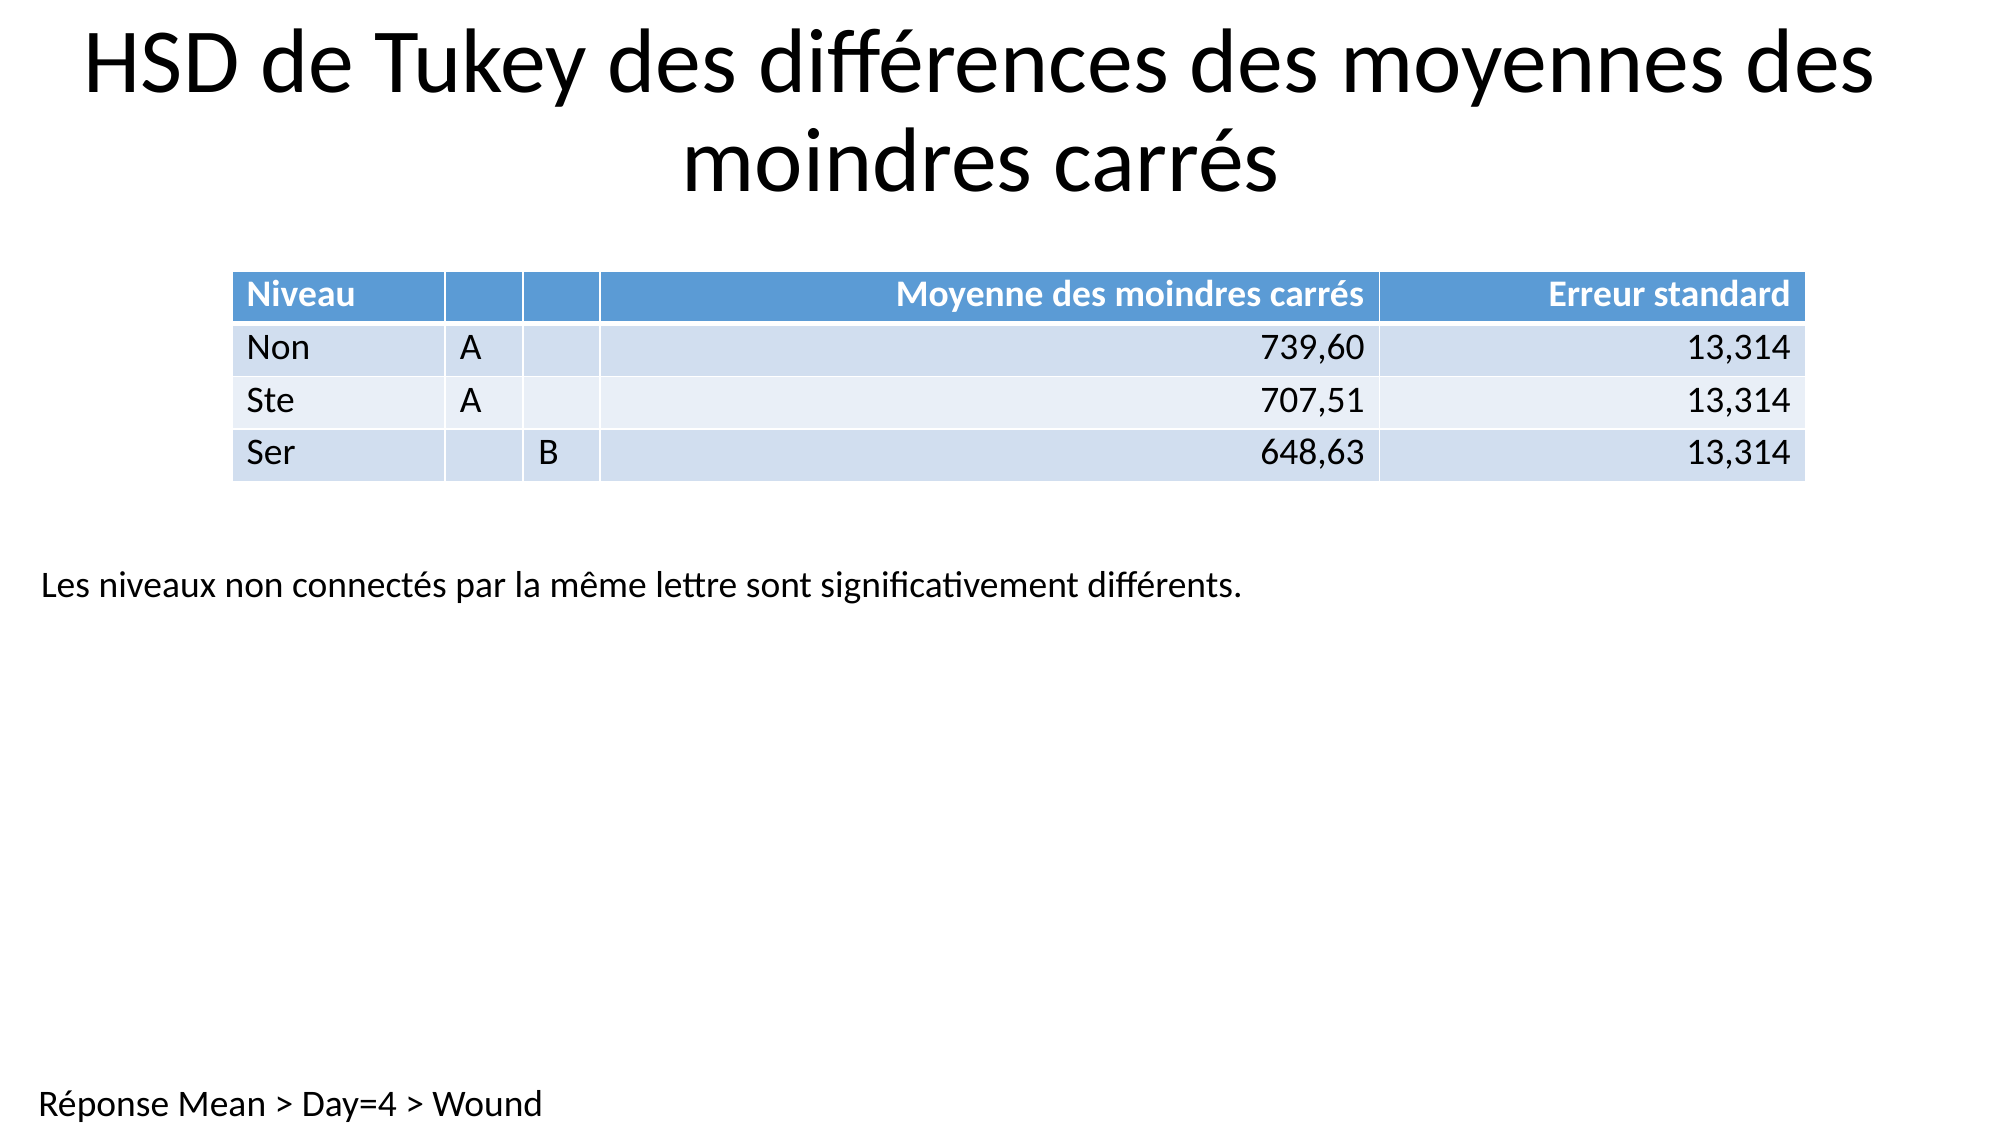

# HSD de Tukey des différences des moyennes des moindres carrés
| Niveau |  |  | Moyenne des moindres carrés | Erreur standard |
| --- | --- | --- | --- | --- |
| Non | A |  | 739,60 | 13,314 |
| Ste | A |  | 707,51 | 13,314 |
| Ser |  | B | 648,63 | 13,314 |
Les niveaux non connectés par la même lettre sont significativement différents.
Réponse Mean > Day=4 > Wound